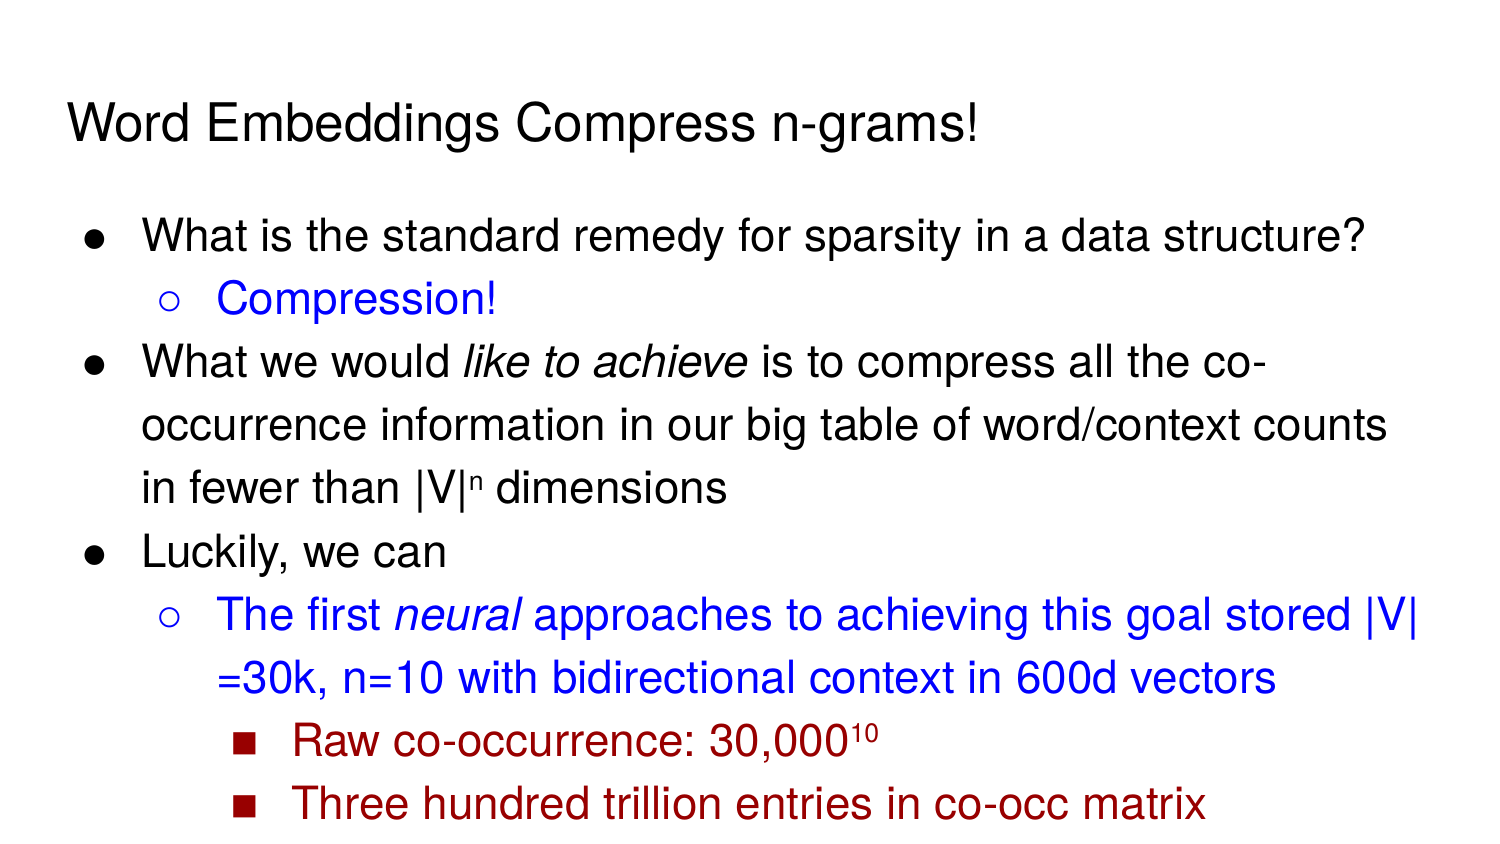

# Word Embeddings Compress n-grams!
What is the standard remedy for sparsity in a data structure?
Compression!
What we would like to achieve is to compress all the co-occurrence information in our big table of word/context counts in fewer than |V|n dimensions
Luckily, we can
The first neural approaches to achieving this goal stored |V|=30k, n=10 with bidirectional context in 600d vectors
Raw co-occurrence: 30,00010
Three hundred trillion entries in co-occ matrix